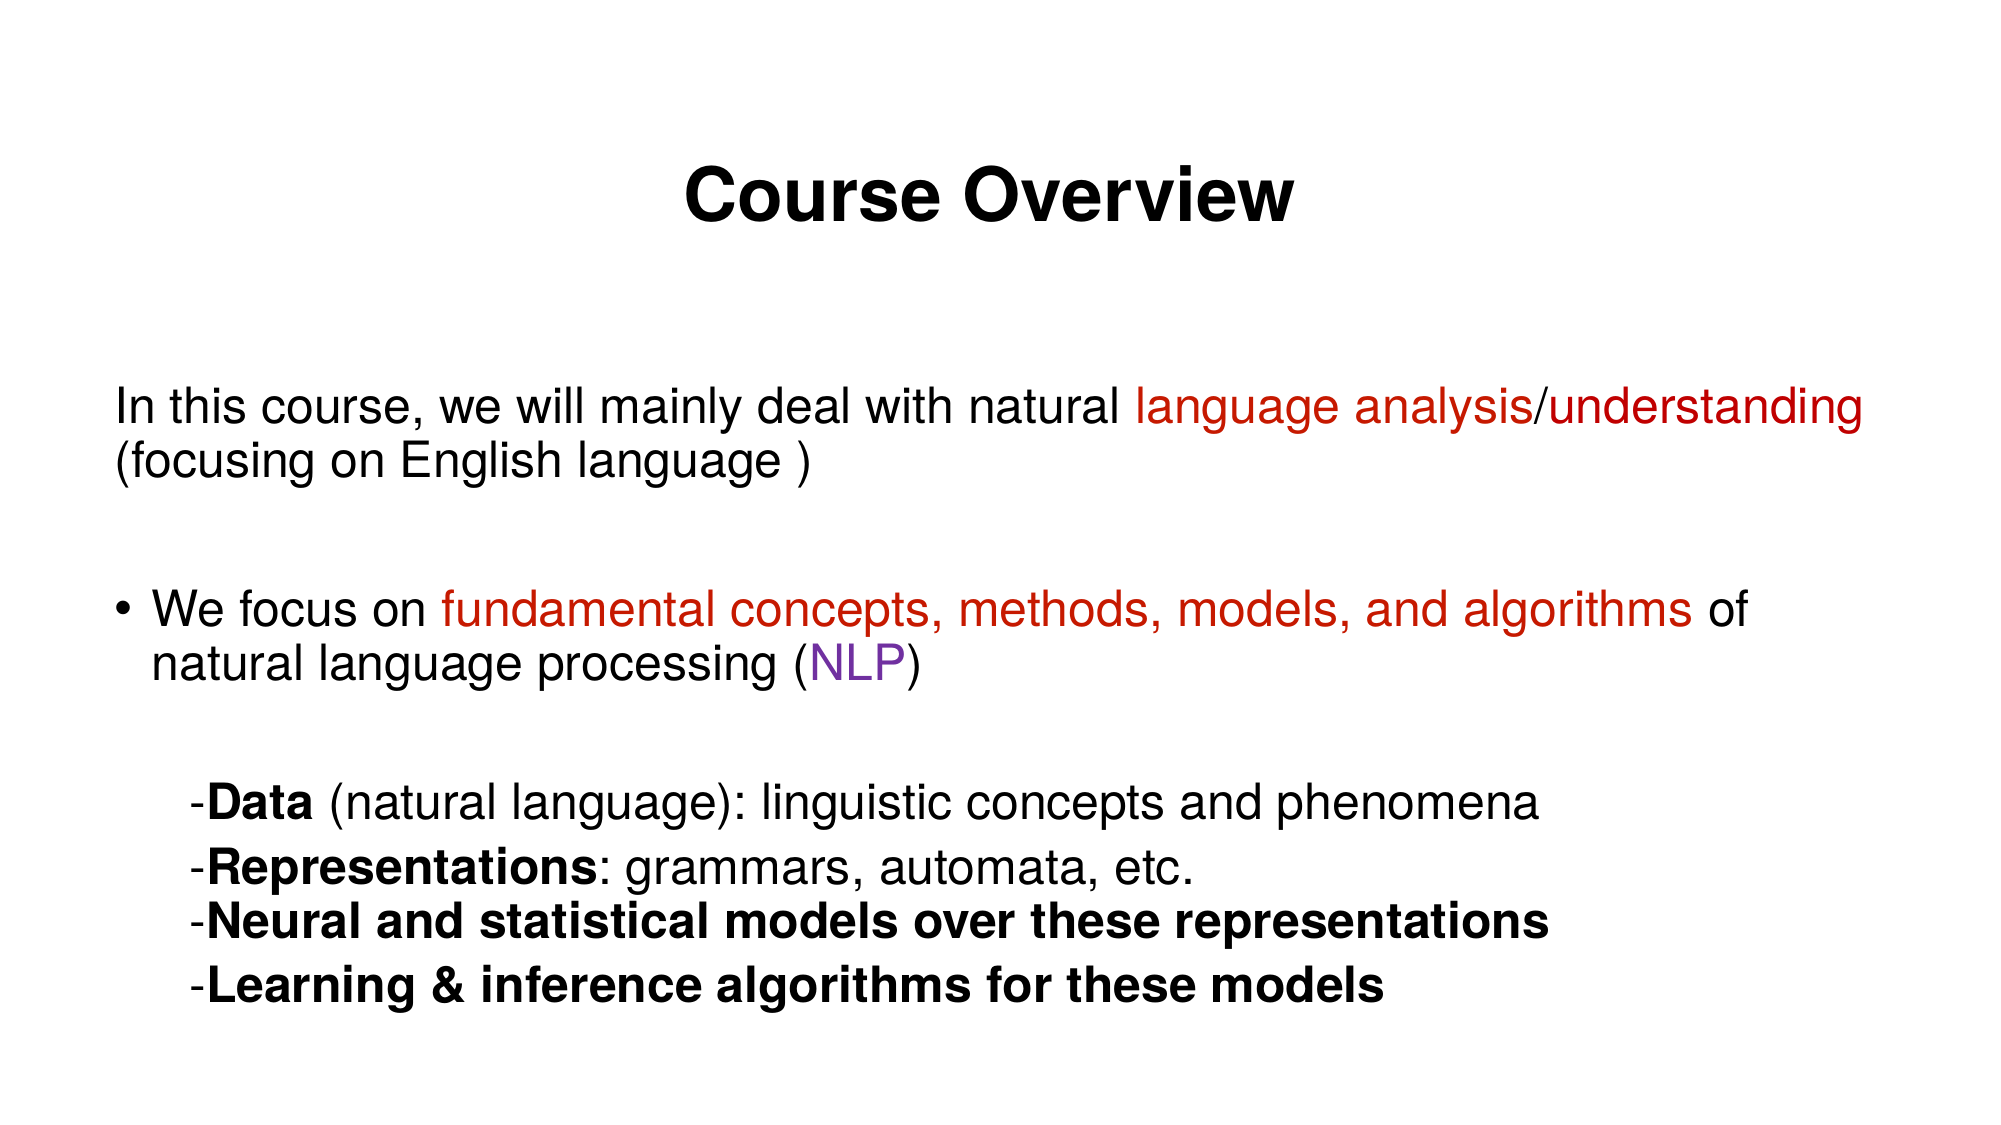

Course Overview

In this course, we will mainly deal with natural language analysis/understanding (focusing on English language )

We focus on fundamental concepts, methods, models, and algorithms of natural language processing (NLP)

-Data (natural language): linguistic concepts and phenomena
-Representations: grammars, automata, etc.
-Neural and statistical models over these representations
-Learning & inference algorithms for these models